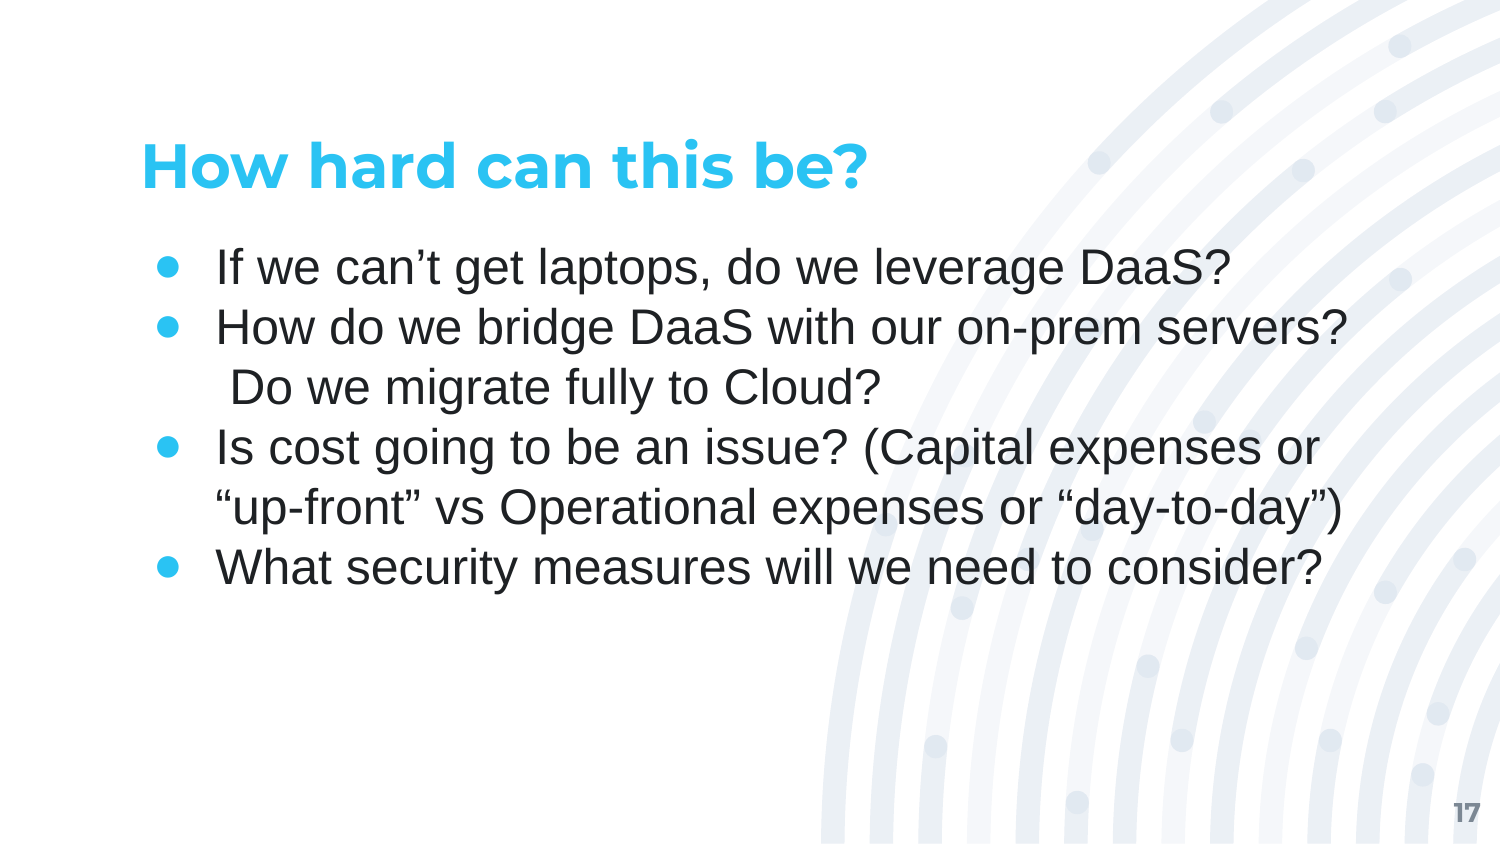

# How hard can this be?
If we can’t get laptops, do we leverage DaaS?
How do we bridge DaaS with our on-prem servers?  Do we migrate fully to Cloud?
Is cost going to be an issue? (Capital expenses or “up-front” vs Operational expenses or “day-to-day”)
What security measures will we need to consider?
17